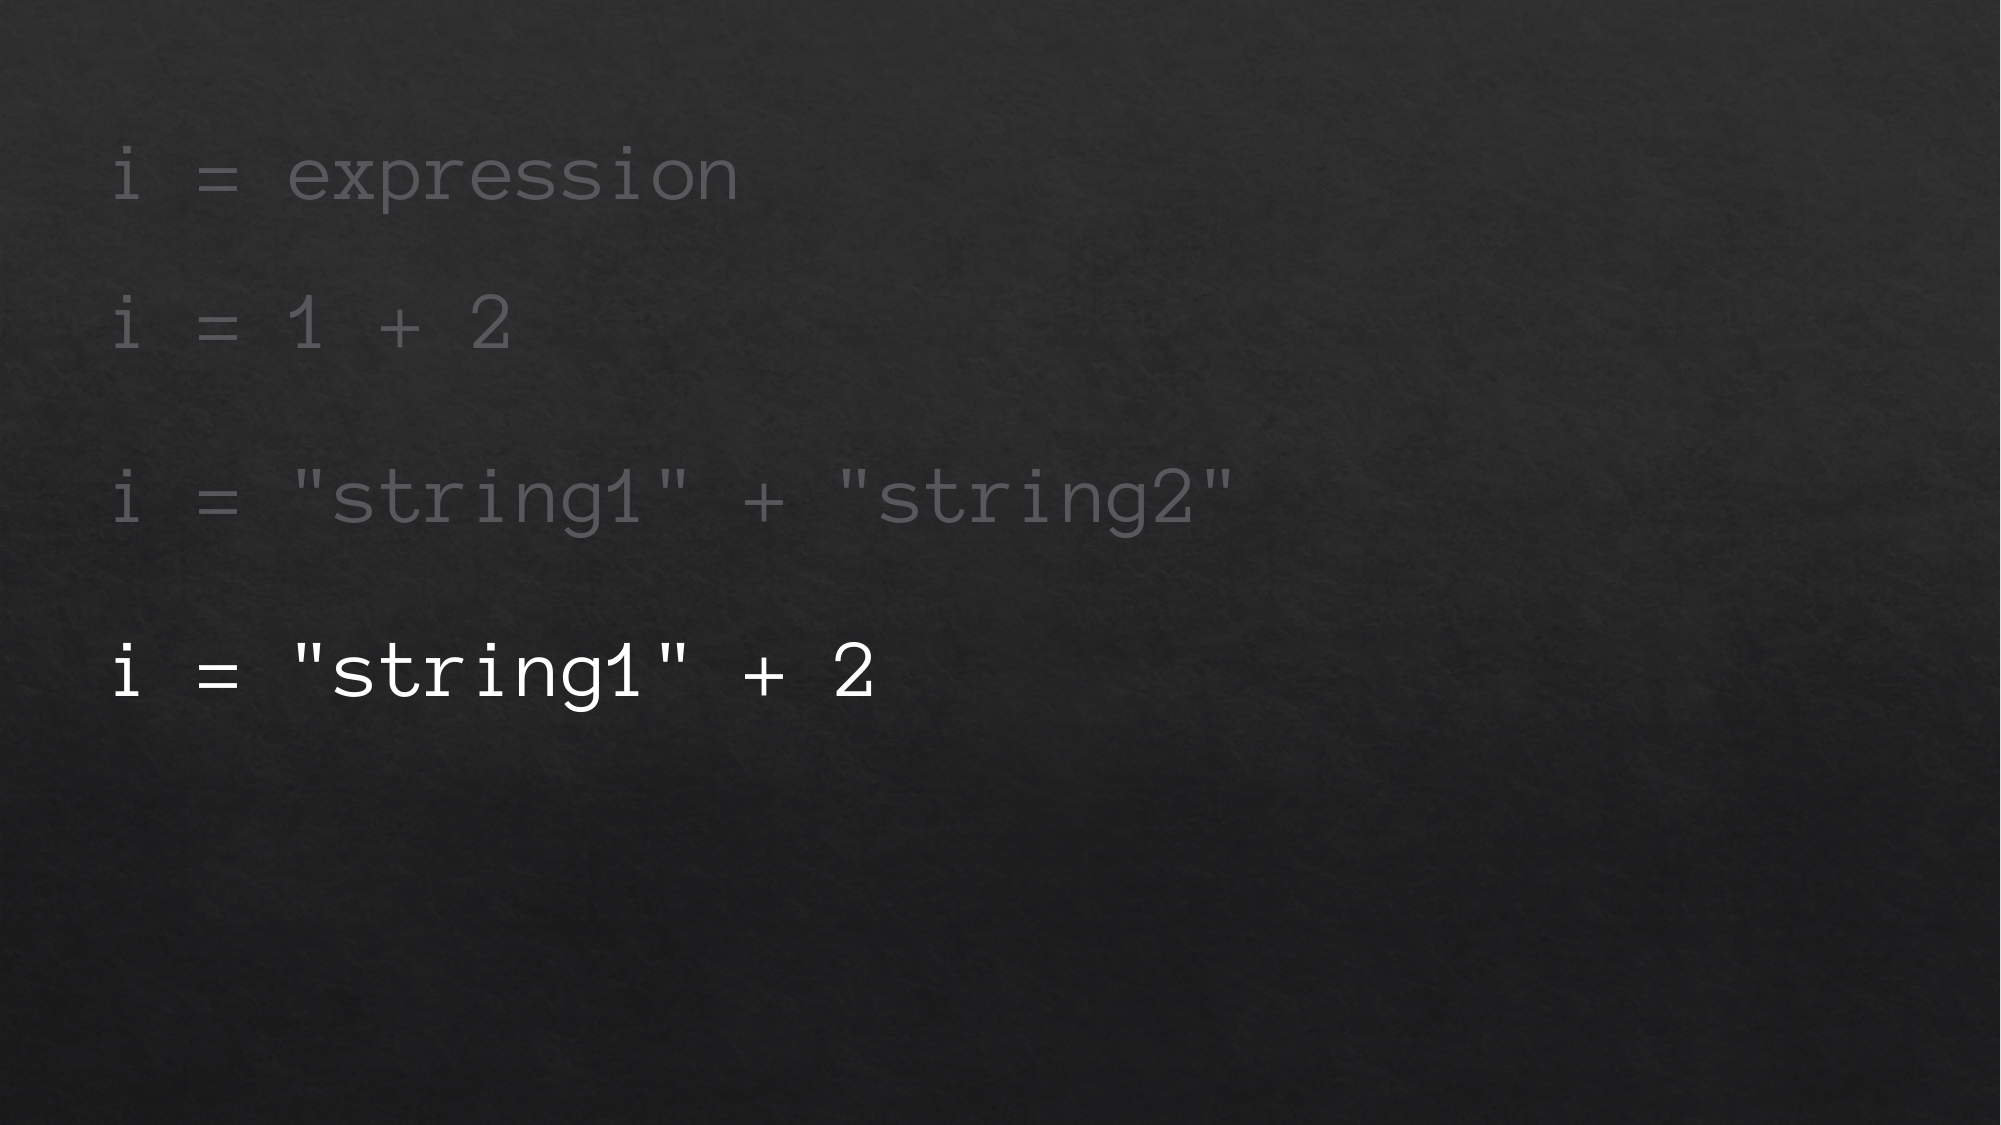

i = expression
i = 1 + 2
i = "string1" + "string2"
i = "string1" + 2